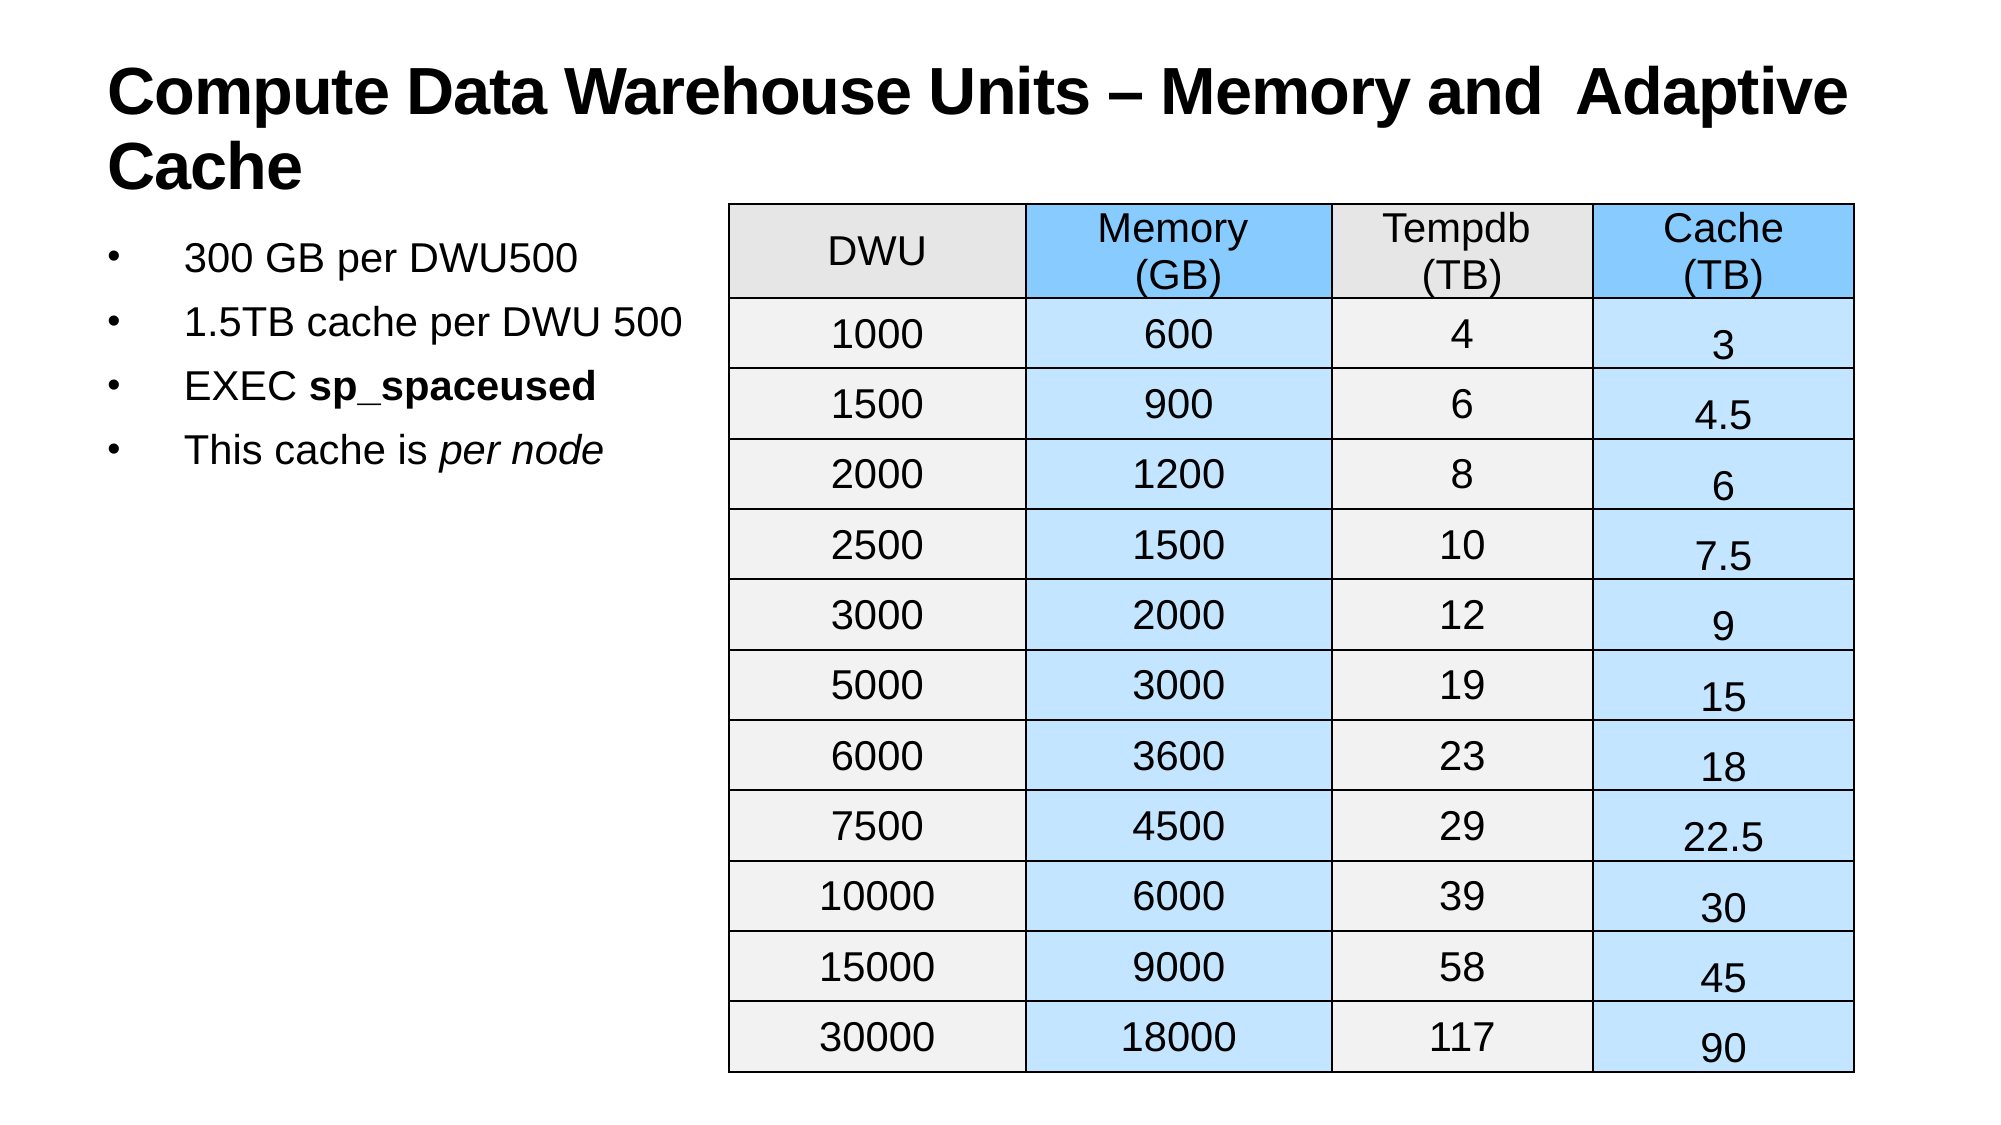

# Compute Data Warehouse Units – Memory and  Adaptive Cache
| DWU | Memory (GB) | Tempdb (TB) | Cache (TB) |
| --- | --- | --- | --- |
| 1000 | 600 | 4 | 3 |
| 1500 | 900 | 6 | 4.5 |
| 2000 | 1200 | 8 | 6 |
| 2500 | 1500 | 10 | 7.5 |
| 3000 | 2000 | 12 | 9 |
| 5000 | 3000 | 19 | 15 |
| 6000 | 3600 | 23 | 18 |
| 7500 | 4500 | 29 | 22.5 |
| 10000 | 6000 | 39 | 30 |
| 15000 | 9000 | 58 | 45 |
| 30000 | 18000 | 117 | 90 |
300 GB per DWU500
1.5TB cache per DWU 500
EXEC sp_spaceused
This cache is per node